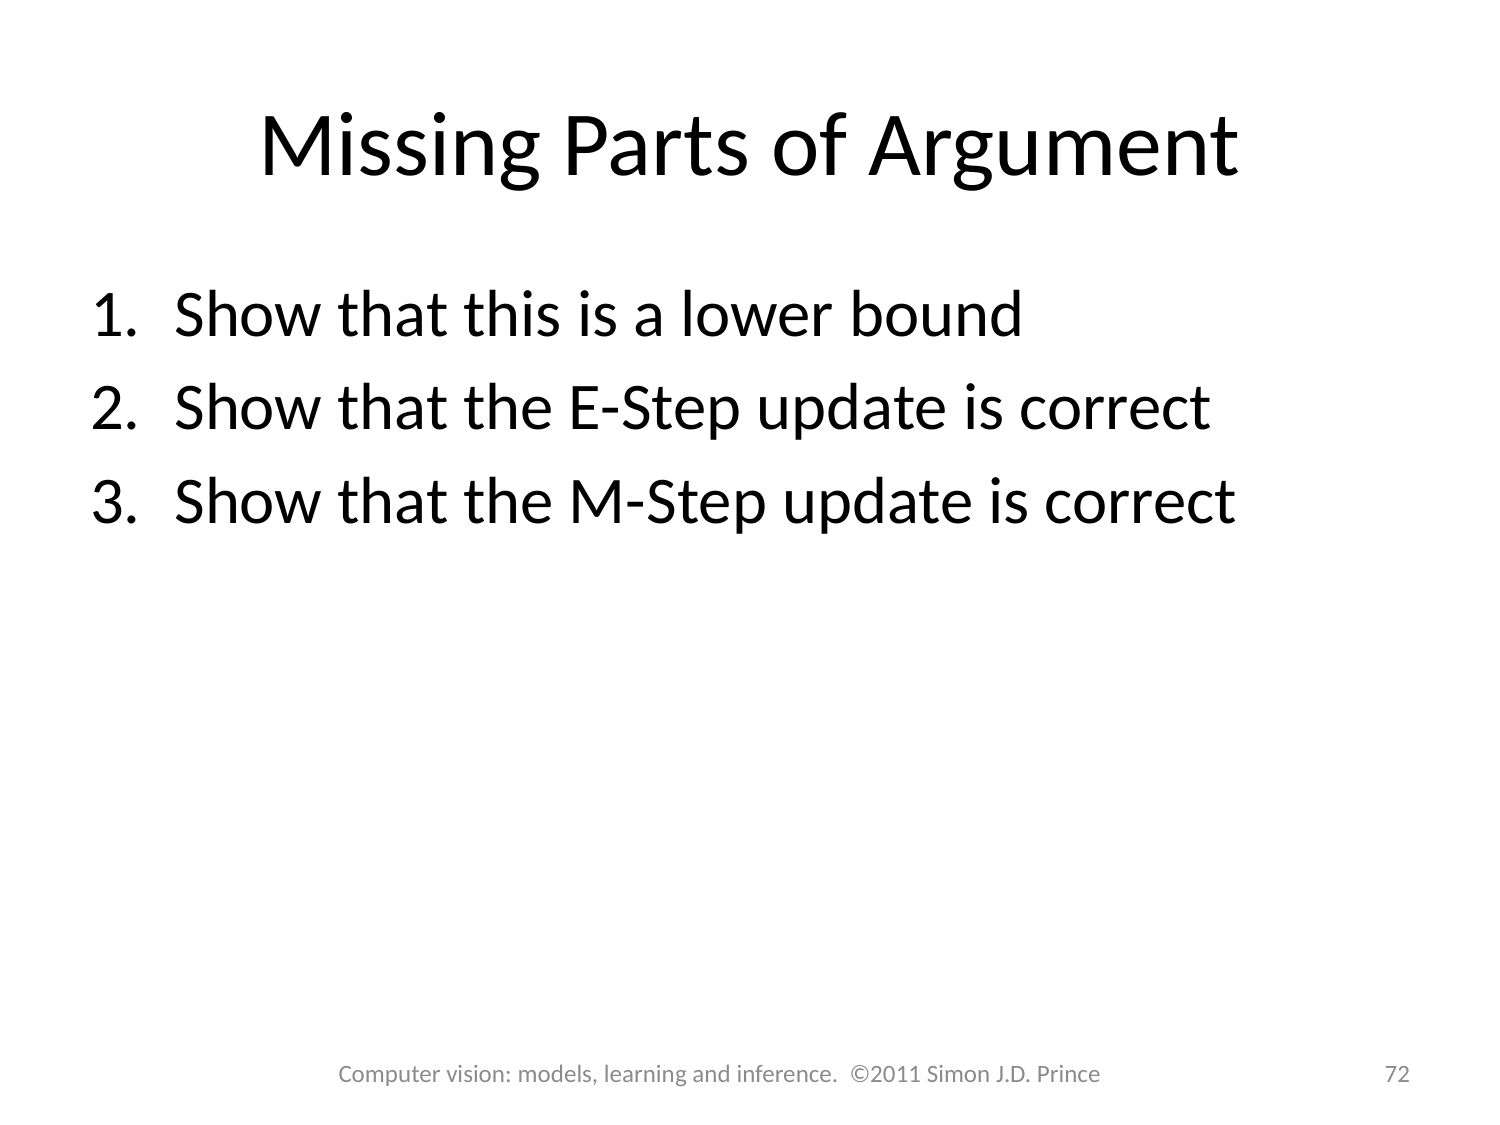

# Missing Parts of Argument
Show that this is a lower bound
Show that the E-Step update is correct
Show that the M-Step update is correct
Computer vision: models, learning and inference.  ©2011 Simon J.D. Prince
72